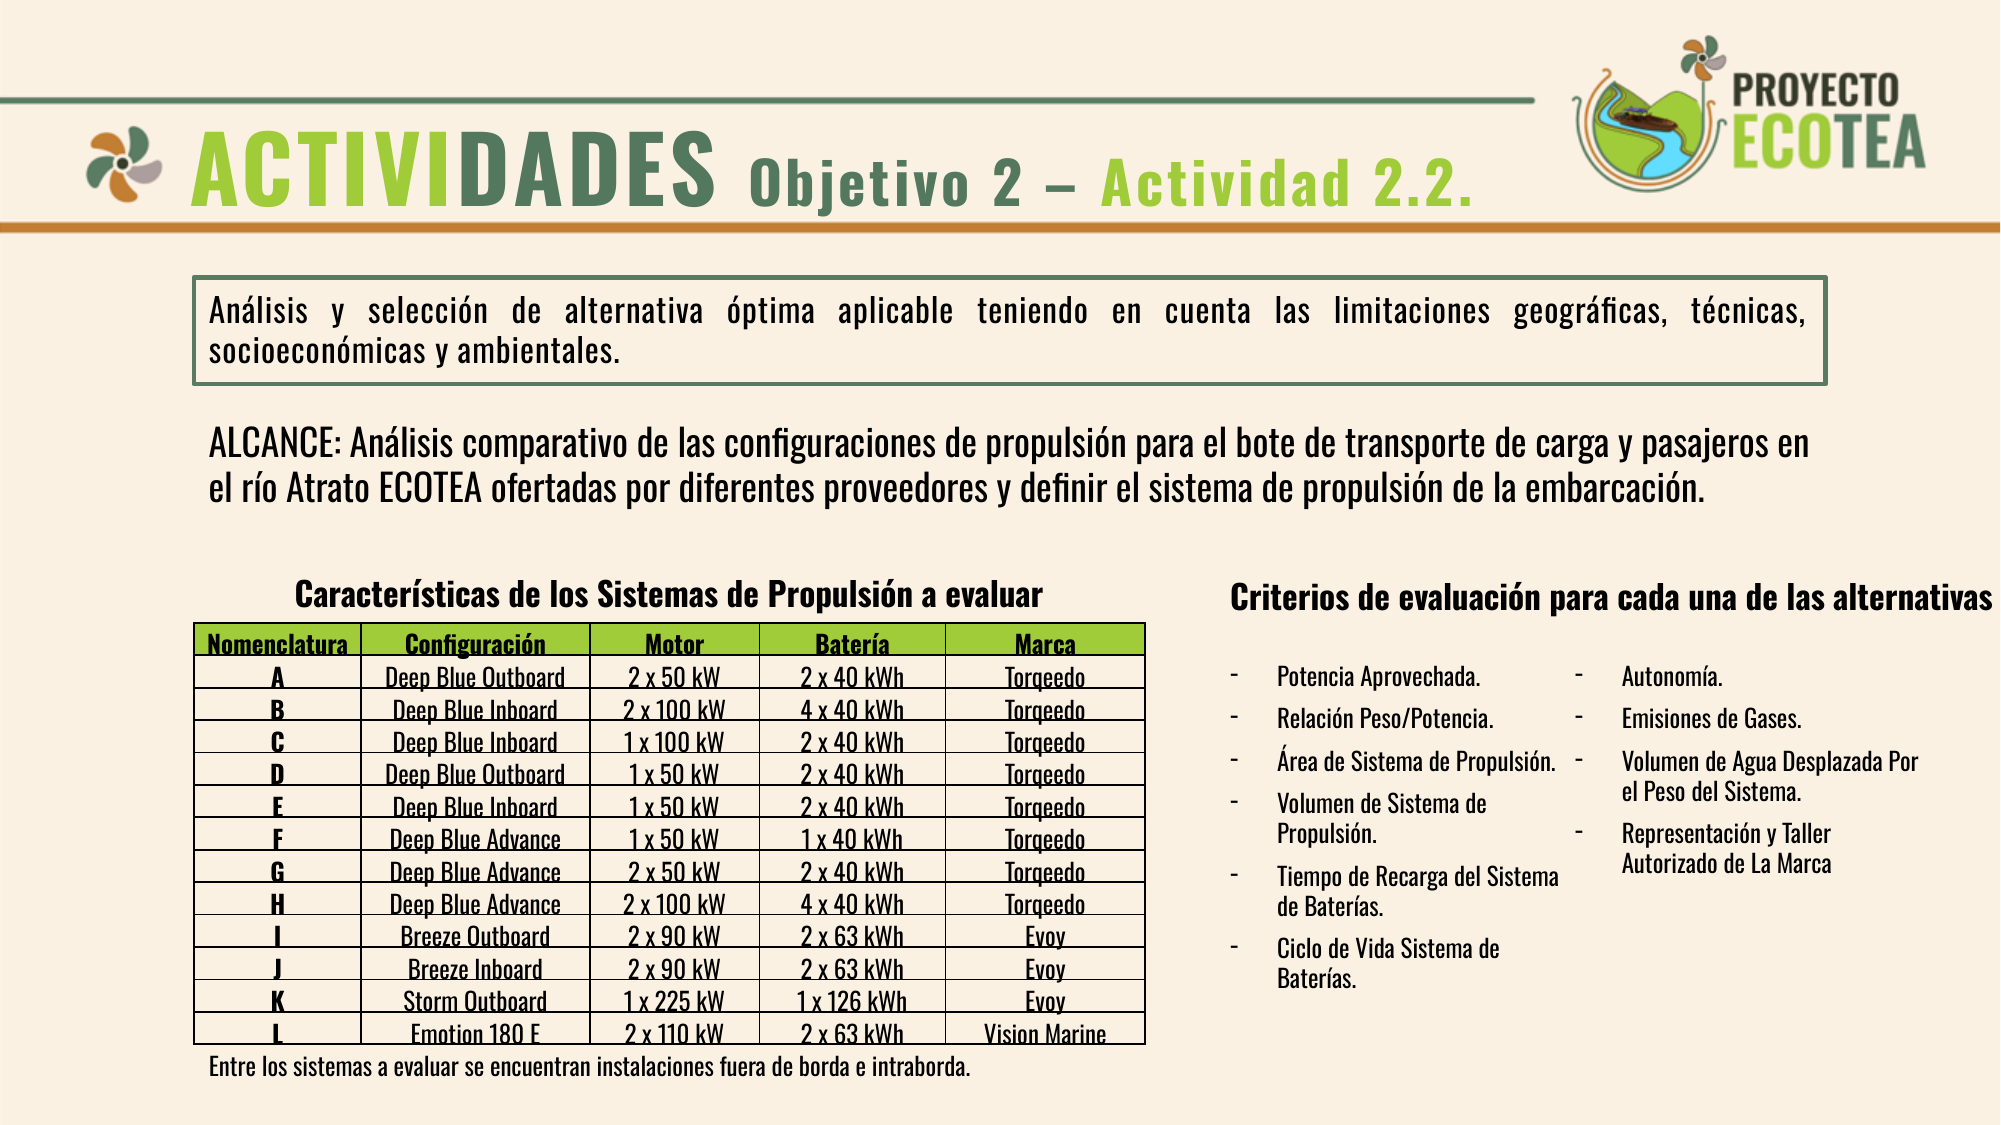

# ACTIVIDADES Objetivo 2 – Actividad 2.2.
Análisis y selección de alternativa óptima aplicable teniendo en cuenta las limitaciones geográficas, técnicas, socioeconómicas y ambientales.
ALCANCE: Análisis comparativo de las configuraciones de propulsión para el bote de transporte de carga y pasajeros en el río Atrato ECOTEA ofertadas por diferentes proveedores y definir el sistema de propulsión de la embarcación.
Características de los Sistemas de Propulsión a evaluar
Criterios de evaluación para cada una de las alternativas
| Nomenclatura | Configuración | Motor | Batería | Marca |
| --- | --- | --- | --- | --- |
| A | Deep Blue Outboard | 2 x 50 kW | 2 x 40 kWh | Torqeedo |
| B | Deep Blue Inboard | 2 x 100 kW | 4 x 40 kWh | Torqeedo |
| C | Deep Blue Inboard | 1 x 100 kW | 2 x 40 kWh | Torqeedo |
| D | Deep Blue Outboard | 1 x 50 kW | 2 x 40 kWh | Torqeedo |
| E | Deep Blue Inboard | 1 x 50 kW | 2 x 40 kWh | Torqeedo |
| F | Deep Blue Advance | 1 x 50 kW | 1 x 40 kWh | Torqeedo |
| G | Deep Blue Advance | 2 x 50 kW | 2 x 40 kWh | Torqeedo |
| H | Deep Blue Advance | 2 x 100 kW | 4 x 40 kWh | Torqeedo |
| I | Breeze Outboard | 2 x 90 kW | 2 x 63 kWh | Evoy |
| J | Breeze Inboard | 2 x 90 kW | 2 x 63 kWh | Evoy |
| K | Storm Outboard | 1 x 225 kW | 1 x 126 kWh | Evoy |
| L | Emotion 180 E | 2 x 110 kW | 2 x 63 kWh | Vision Marine |
Potencia Aprovechada.
Relación Peso/Potencia.
Área de Sistema de Propulsión.
Volumen de Sistema de Propulsión.
Tiempo de Recarga del Sistema de Baterías.
Ciclo de Vida Sistema de Baterías.

Alcance.
Autonomía.
Emisiones de Gases.
Volumen de Agua Desplazada Por el Peso del Sistema.
Representación y Taller Autorizado de La Marca
Entre los sistemas a evaluar se encuentran instalaciones fuera de borda e intraborda.